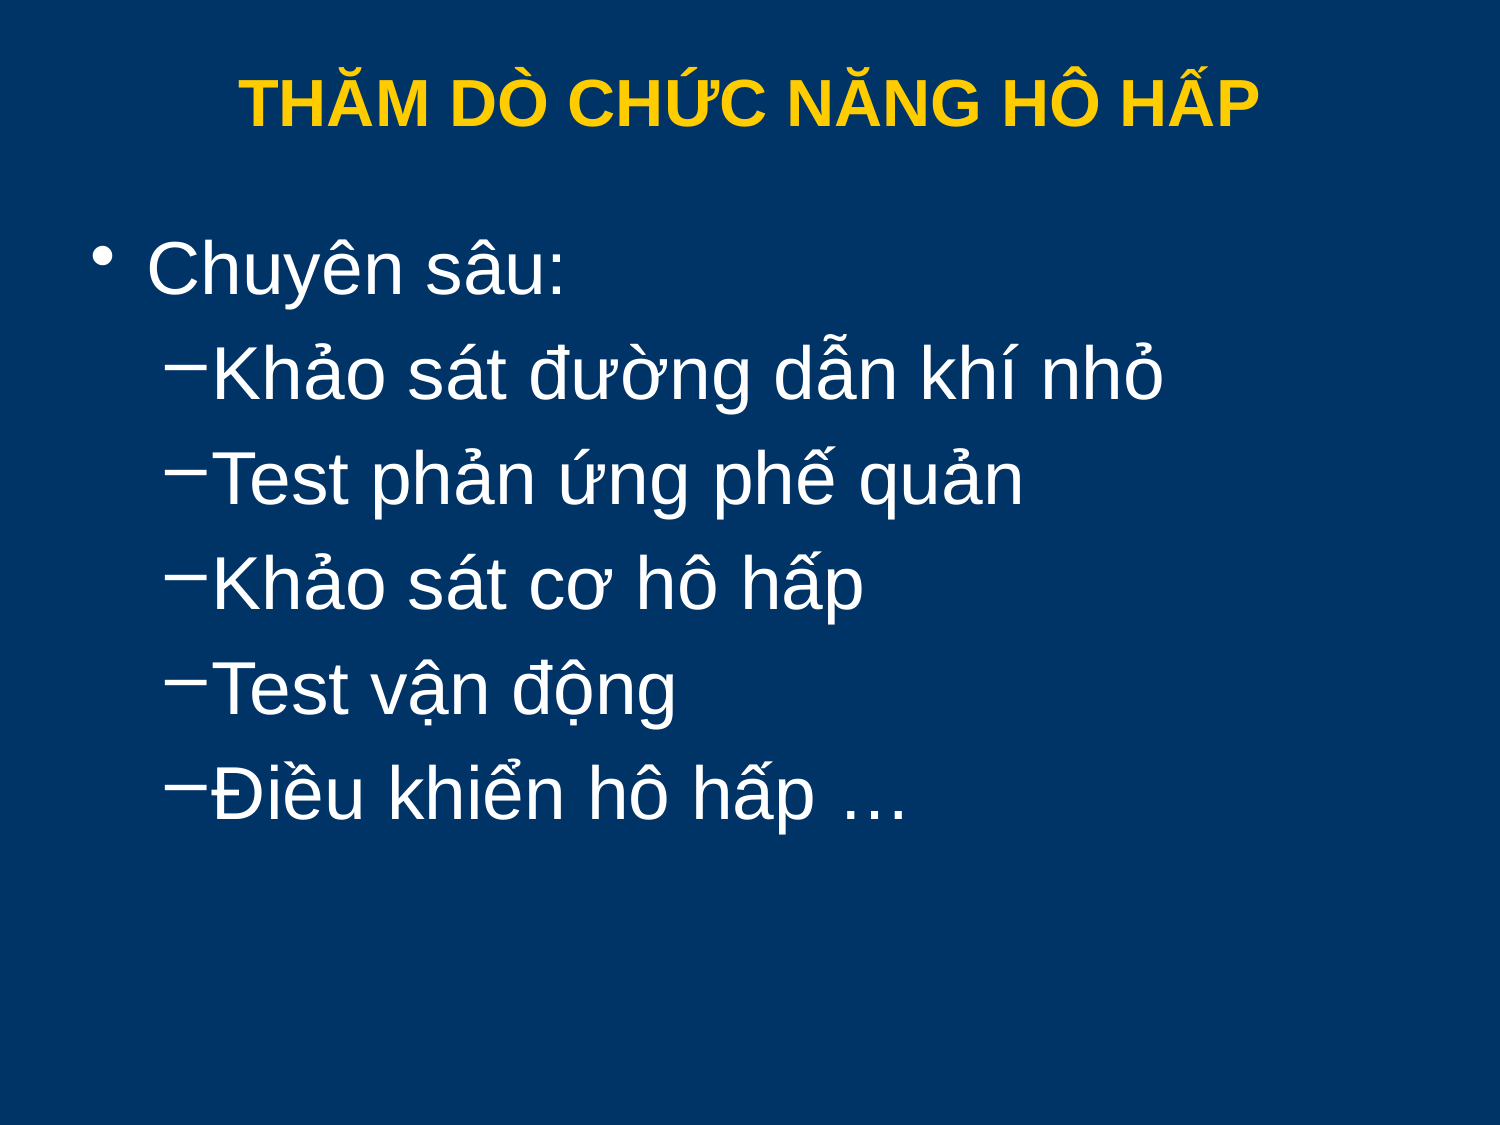

# THĂM DÒ CHỨC NĂNG HÔ HẤP
Chuyên sâu:
Khảo sát đường dẫn khí nhỏ
Test phản ứng phế quản
Khảo sát cơ hô hấp
Test vận động
Điều khiển hô hấp …